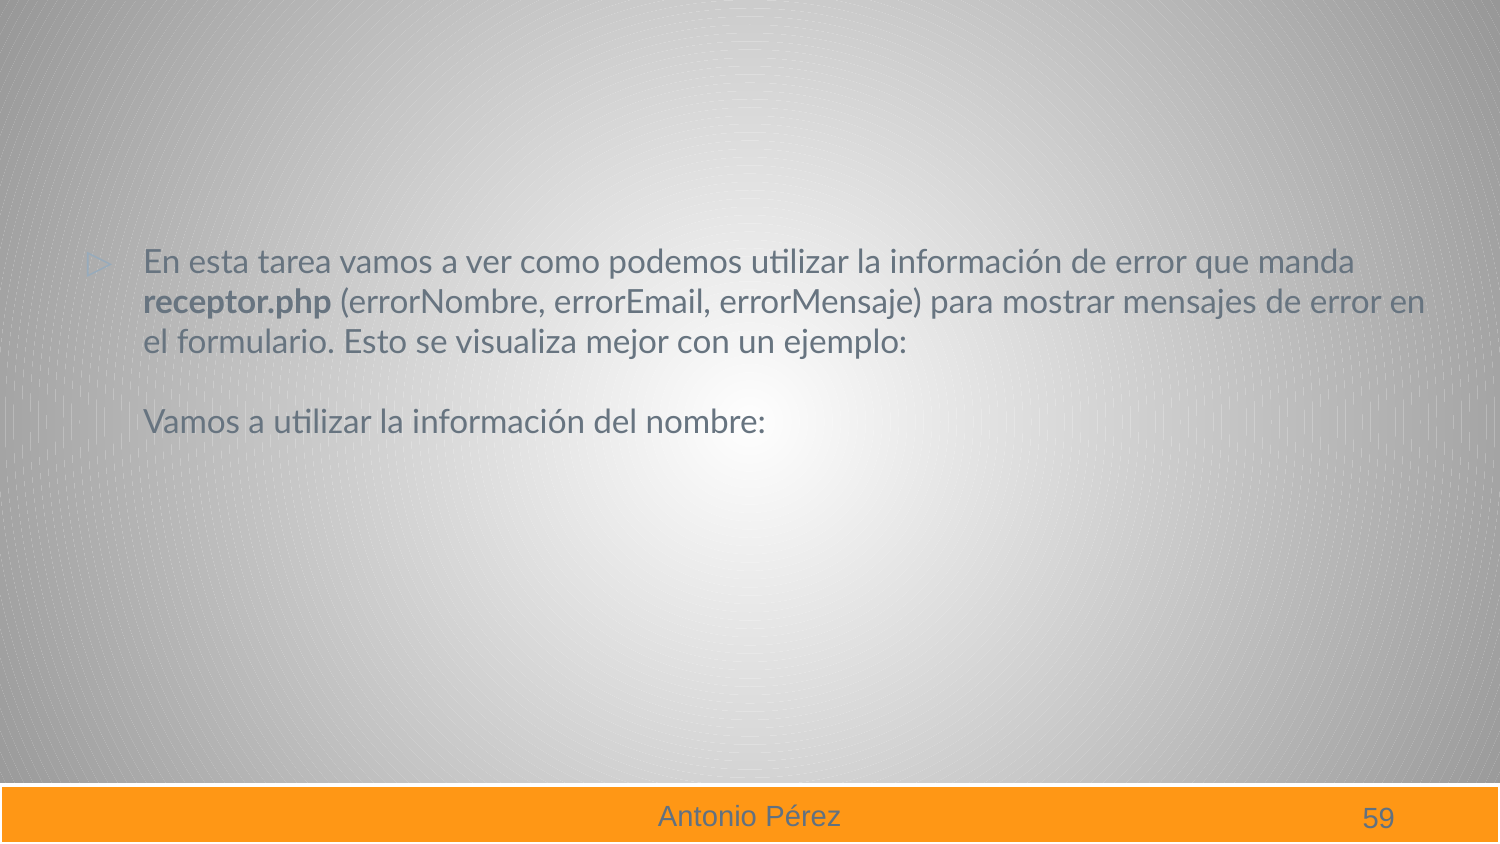

#
En esta tarea vamos a ver como podemos utilizar la información de error que manda receptor.php (errorNombre, errorEmail, errorMensaje) para mostrar mensajes de error en el formulario. Esto se visualiza mejor con un ejemplo:
Vamos a utilizar la información del nombre:
59